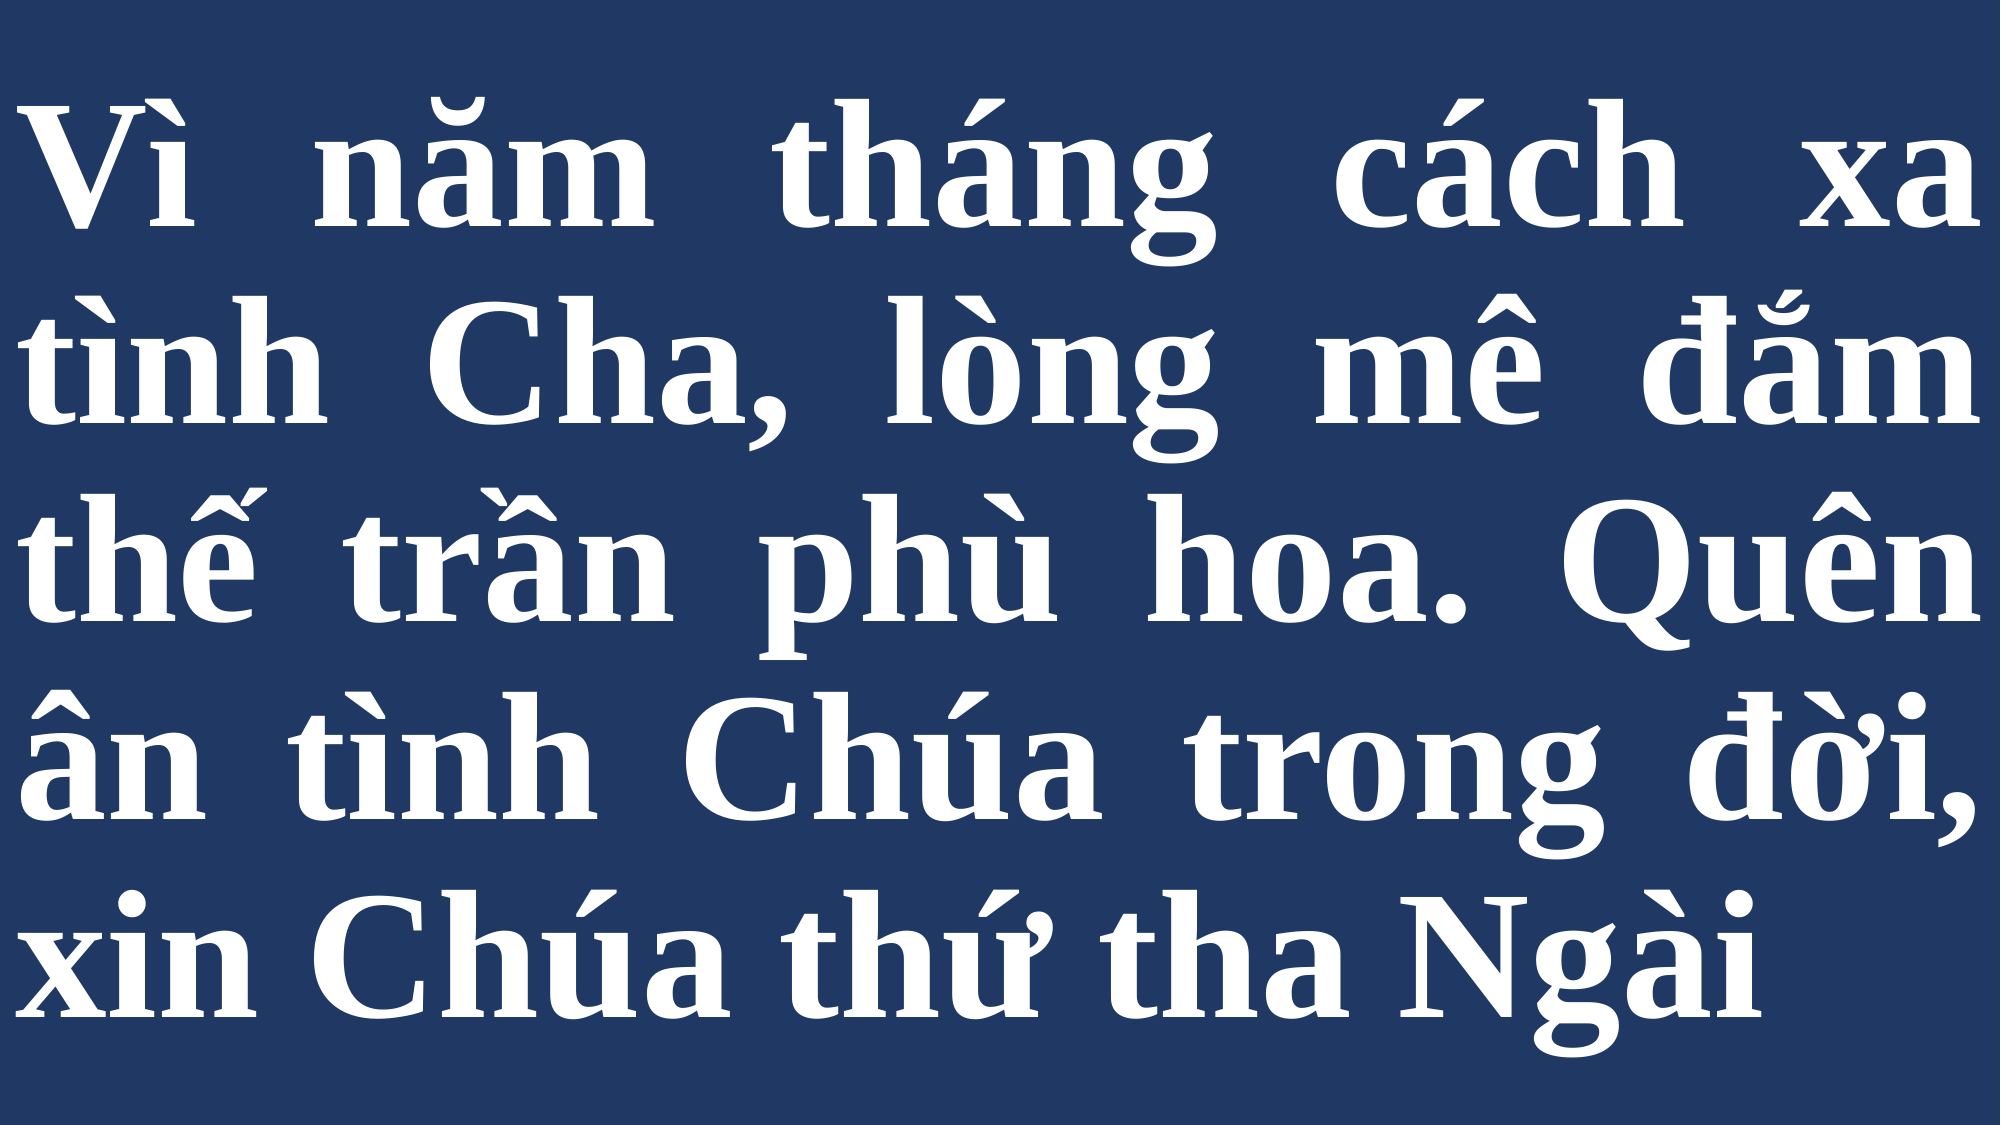

# Vì năm tháng cách xa tình Cha, lòng mê đắm thế trần phù hoa. Quên ân tình Chúa trong đời, xin Chúa thứ tha Ngài